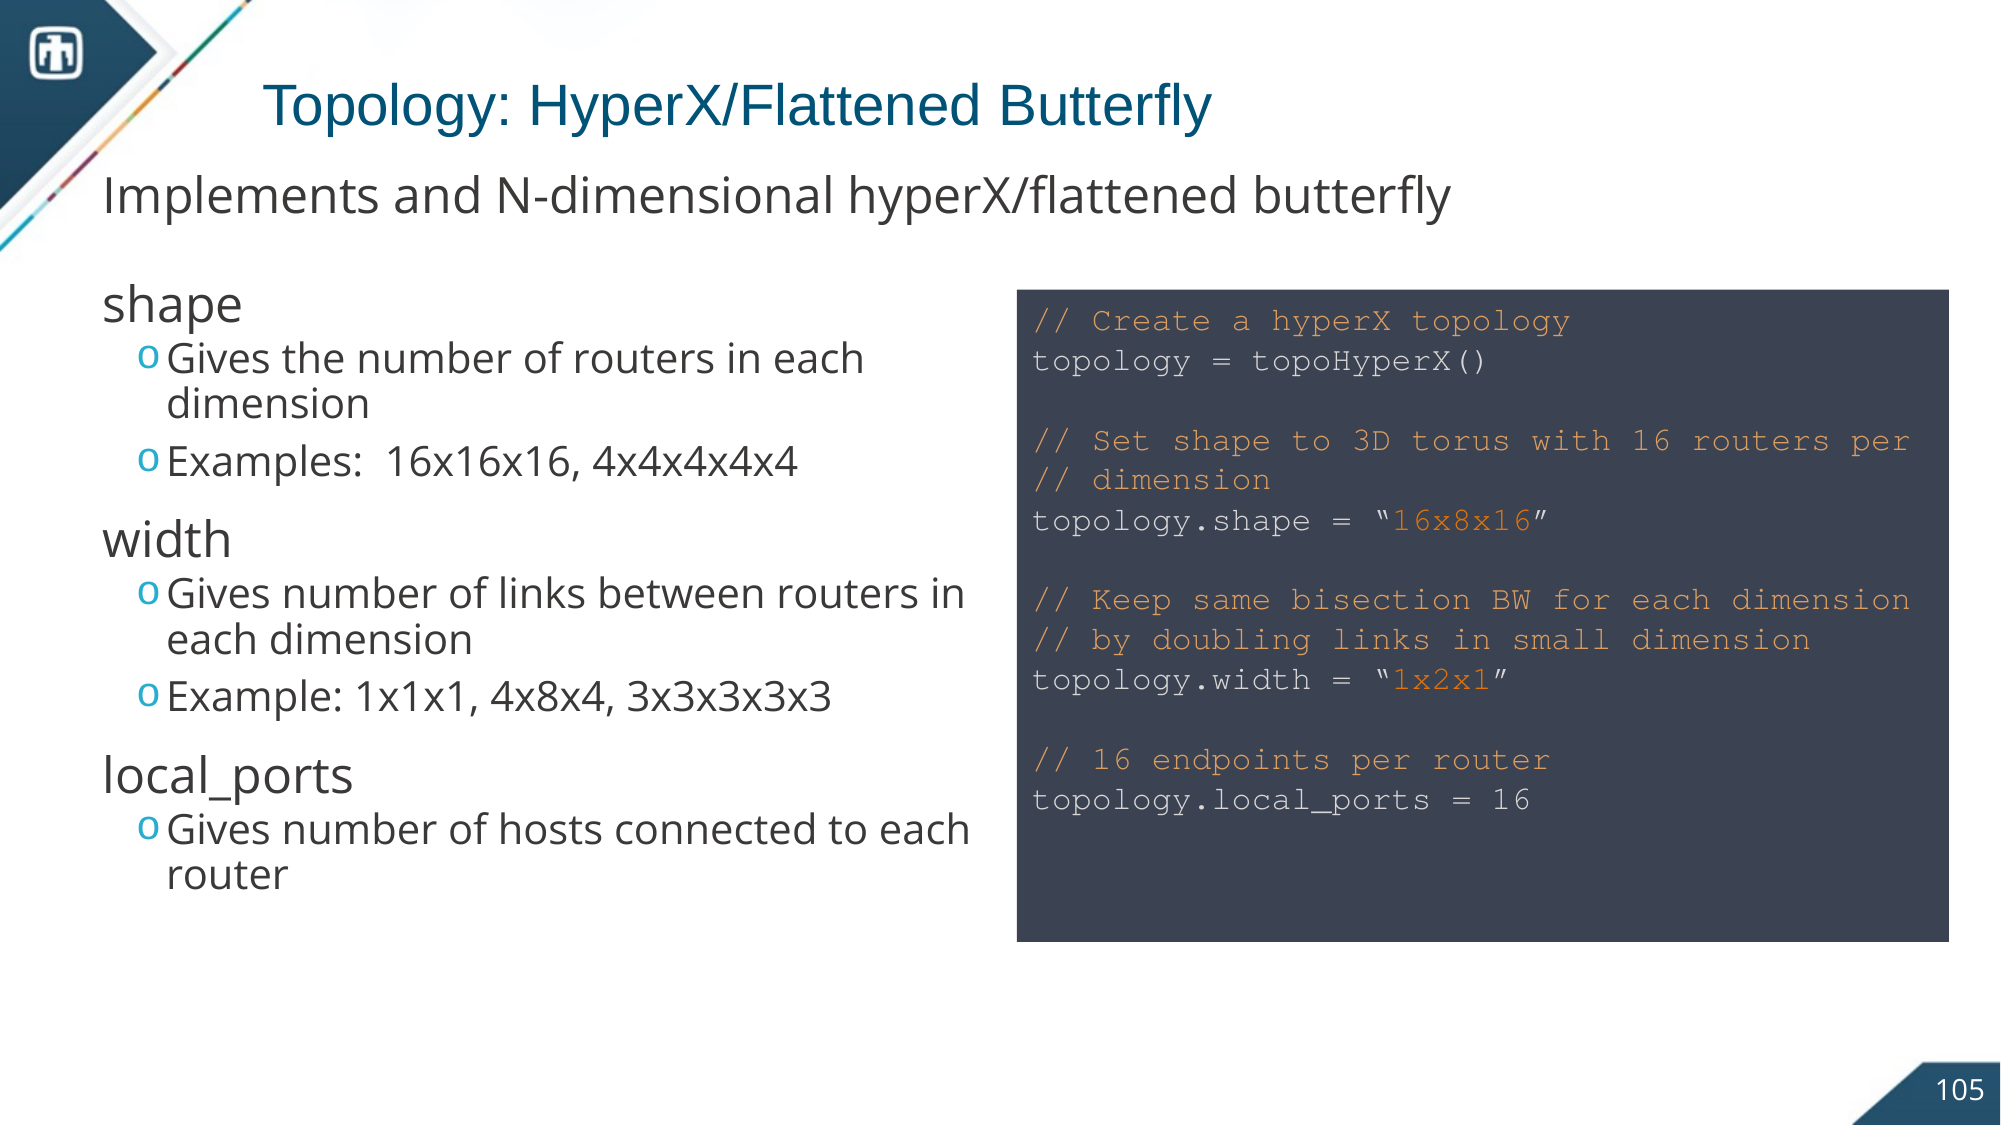

# Topology: HyperX/Flattened Butterfly
Implements and N-dimensional hyperX/flattened butterfly

shape
Gives the number of routers in each dimension
Examples:  16x16x16, 4x4x4x4x4
width
Gives number of links between routers in each dimension
Example: 1x1x1, 4x8x4, 3x3x3x3x3
local_ports
Gives number of hosts connected to each router

// Create a hyperX topology
topology = topoHyperX()

// Set shape to 3D torus with 16 routers per
// dimension
topology.shape = “16x8x16”

// Keep same bisection BW for each dimension
// by doubling links in small dimension
topology.width = “1x2x1”

// 16 endpoints per router
topology.local_ports = 16

105
SST Tutorial, April 2016